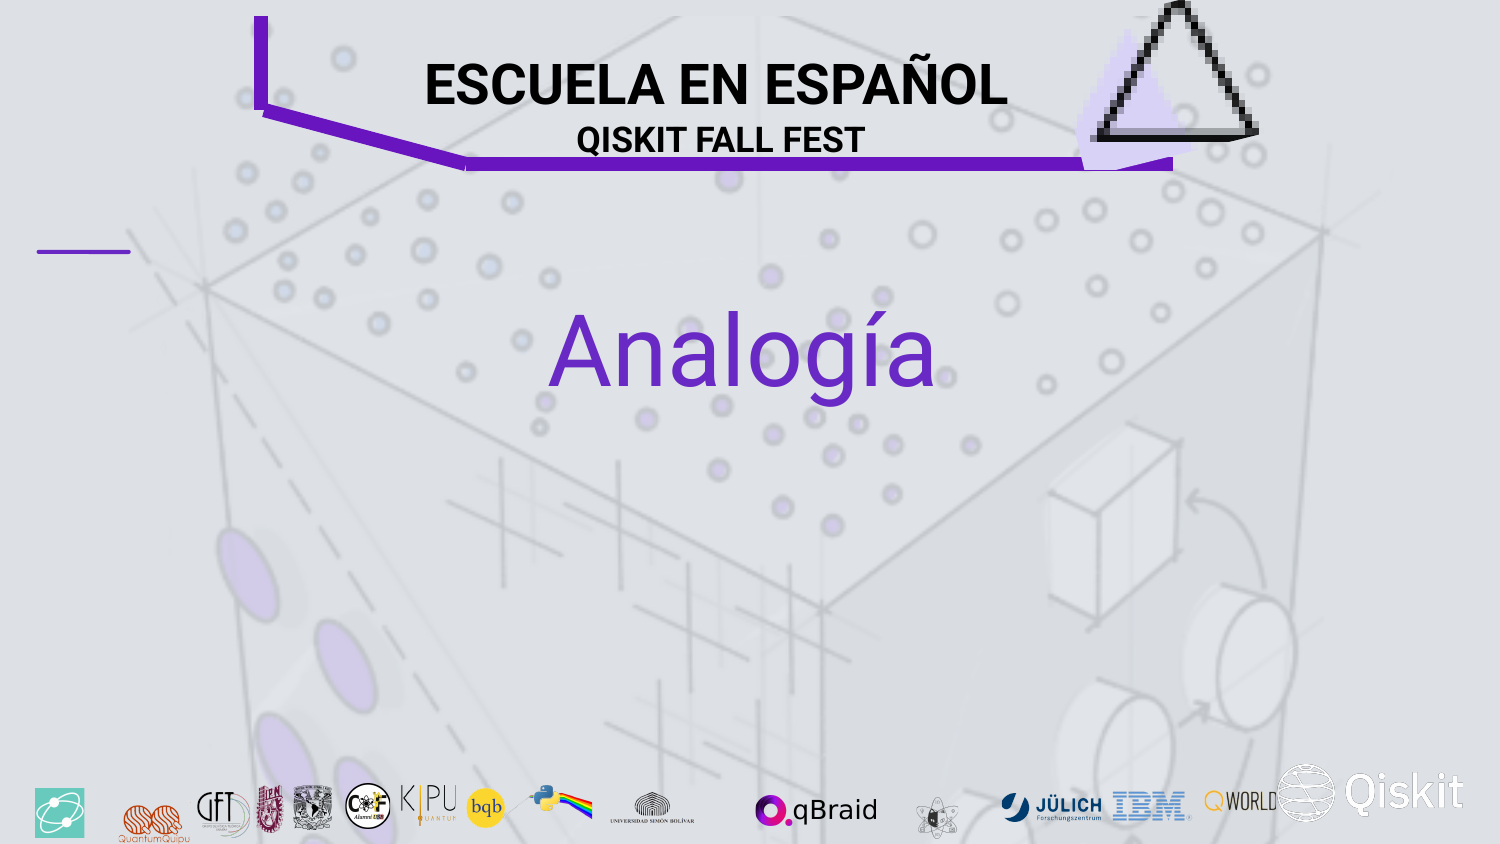

ESCUELA EN ESPAÑOL
QISKIT FALL FEST

Analogía